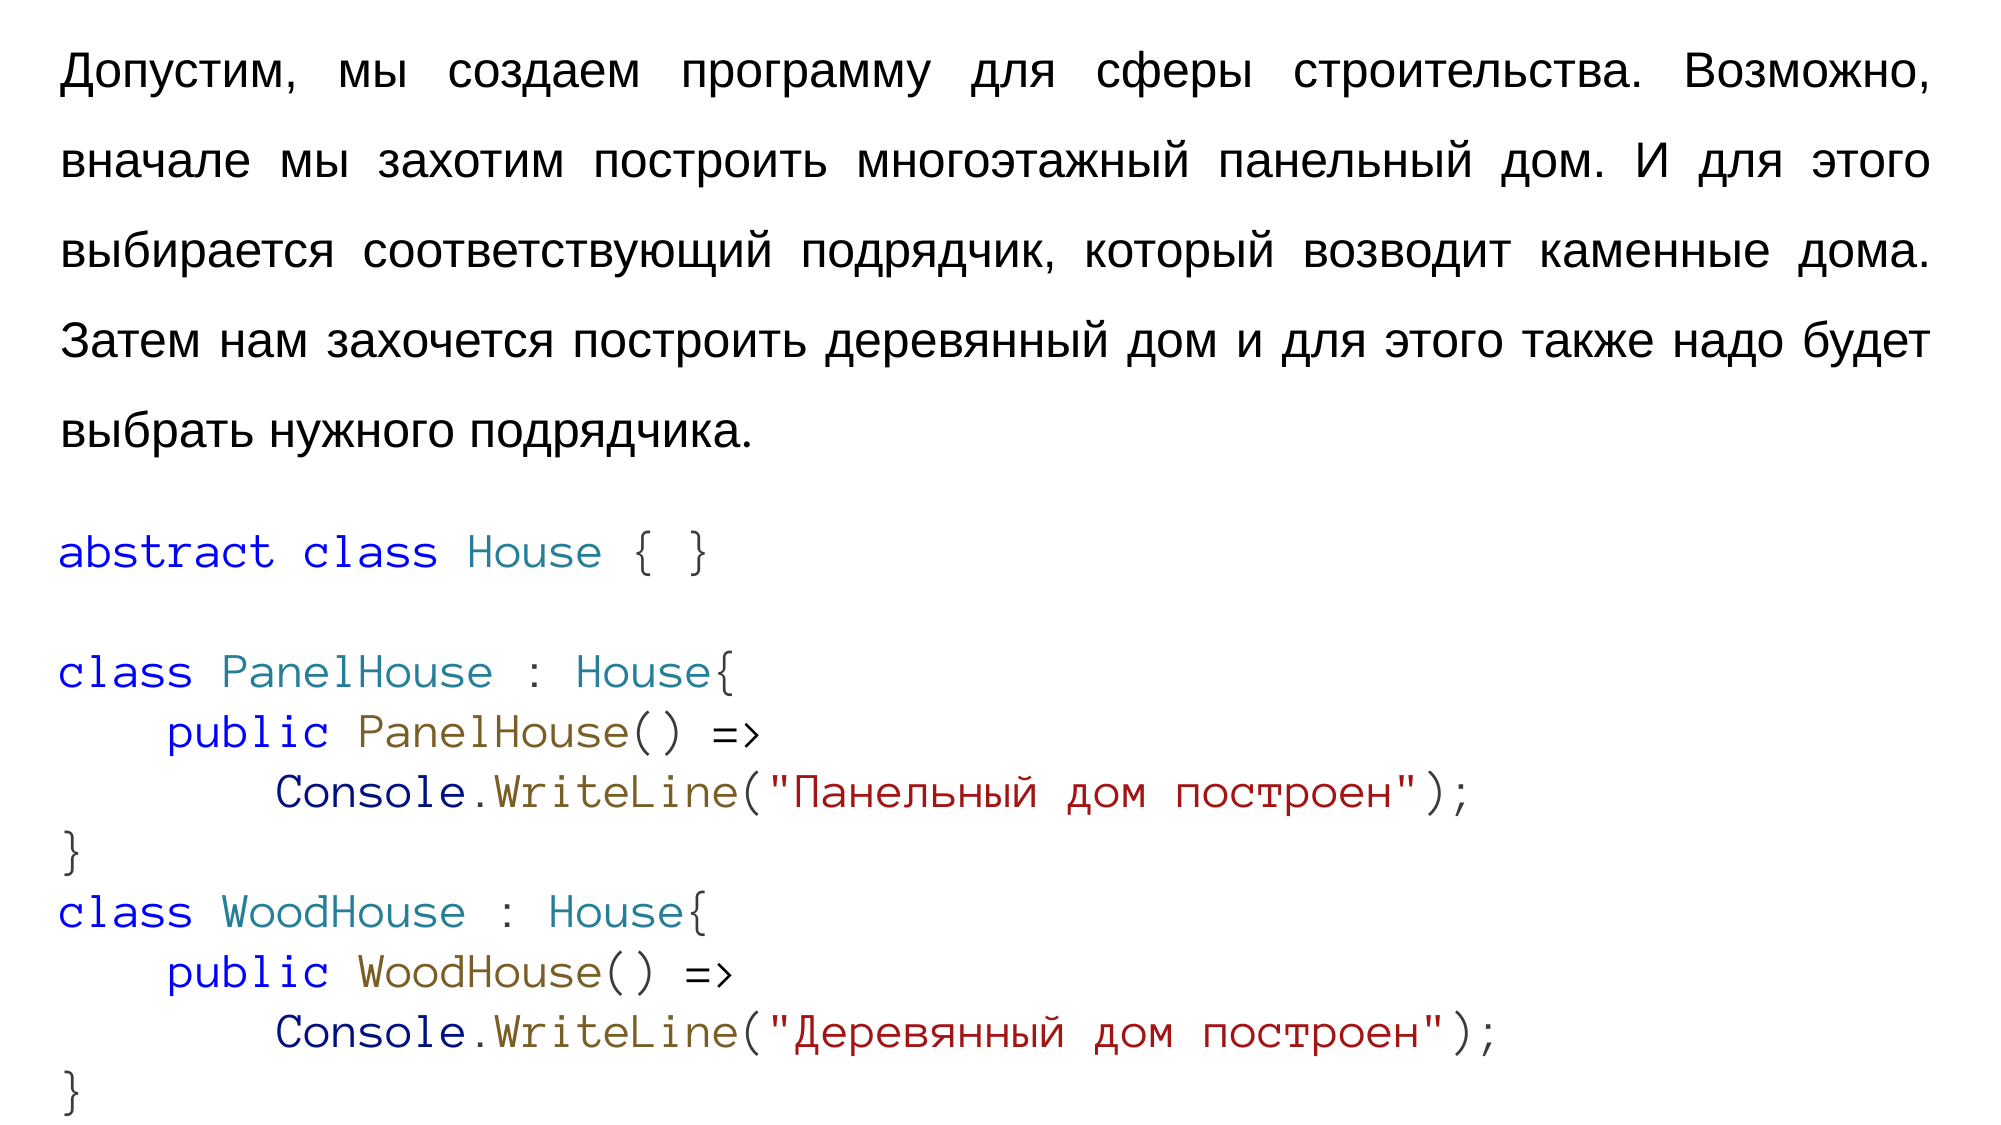

Допустим, мы создаем программу для сферы строительства. Возможно, вначале мы захотим построить многоэтажный панельный дом. И для этого выбирается соответствующий подрядчик, который возводит каменные дома. Затем нам захочется построить деревянный дом и для этого также надо будет выбрать нужного подрядчика.

abstract class House { }
class PanelHouse : House{
    public PanelHouse() =>
        Console.WriteLine("Панельный дом построен");
}
class WoodHouse : House{
    public WoodHouse() =>
        Console.WriteLine("Деревянный дом построен");
}